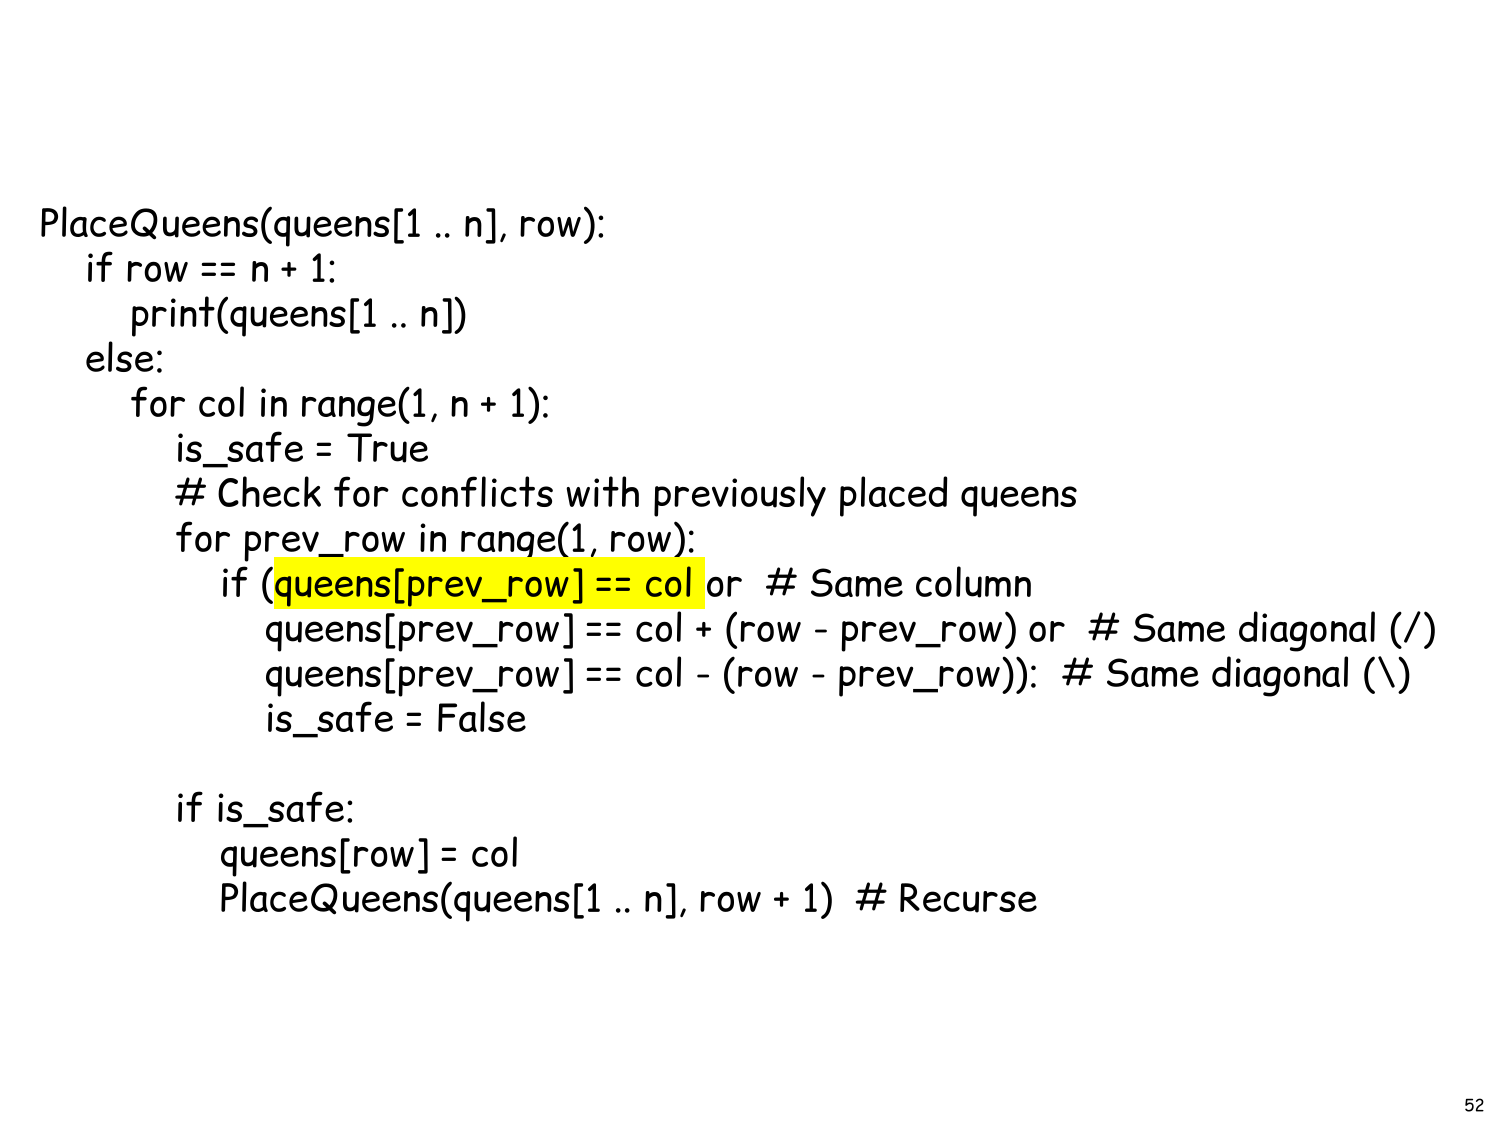

#
PlaceQueens(queens[1 .. n], row):
    if row == n + 1:
        print(queens[1 .. n])
    else:
        for col in range(1, n + 1):
            is_safe = True
            # Check for conflicts with previously placed queens
            for prev_row in range(1, row):
                if (queens[prev_row] == col or  # Same column
                    queens[prev_row] == col + (row - prev_row) or  # Same diagonal (/)
                    queens[prev_row] == col - (row - prev_row)):  # Same diagonal (\)
                    is_safe = False

            if is_safe:
                queens[row] = col
                PlaceQueens(queens[1 .. n], row + 1)  # Recurse
52